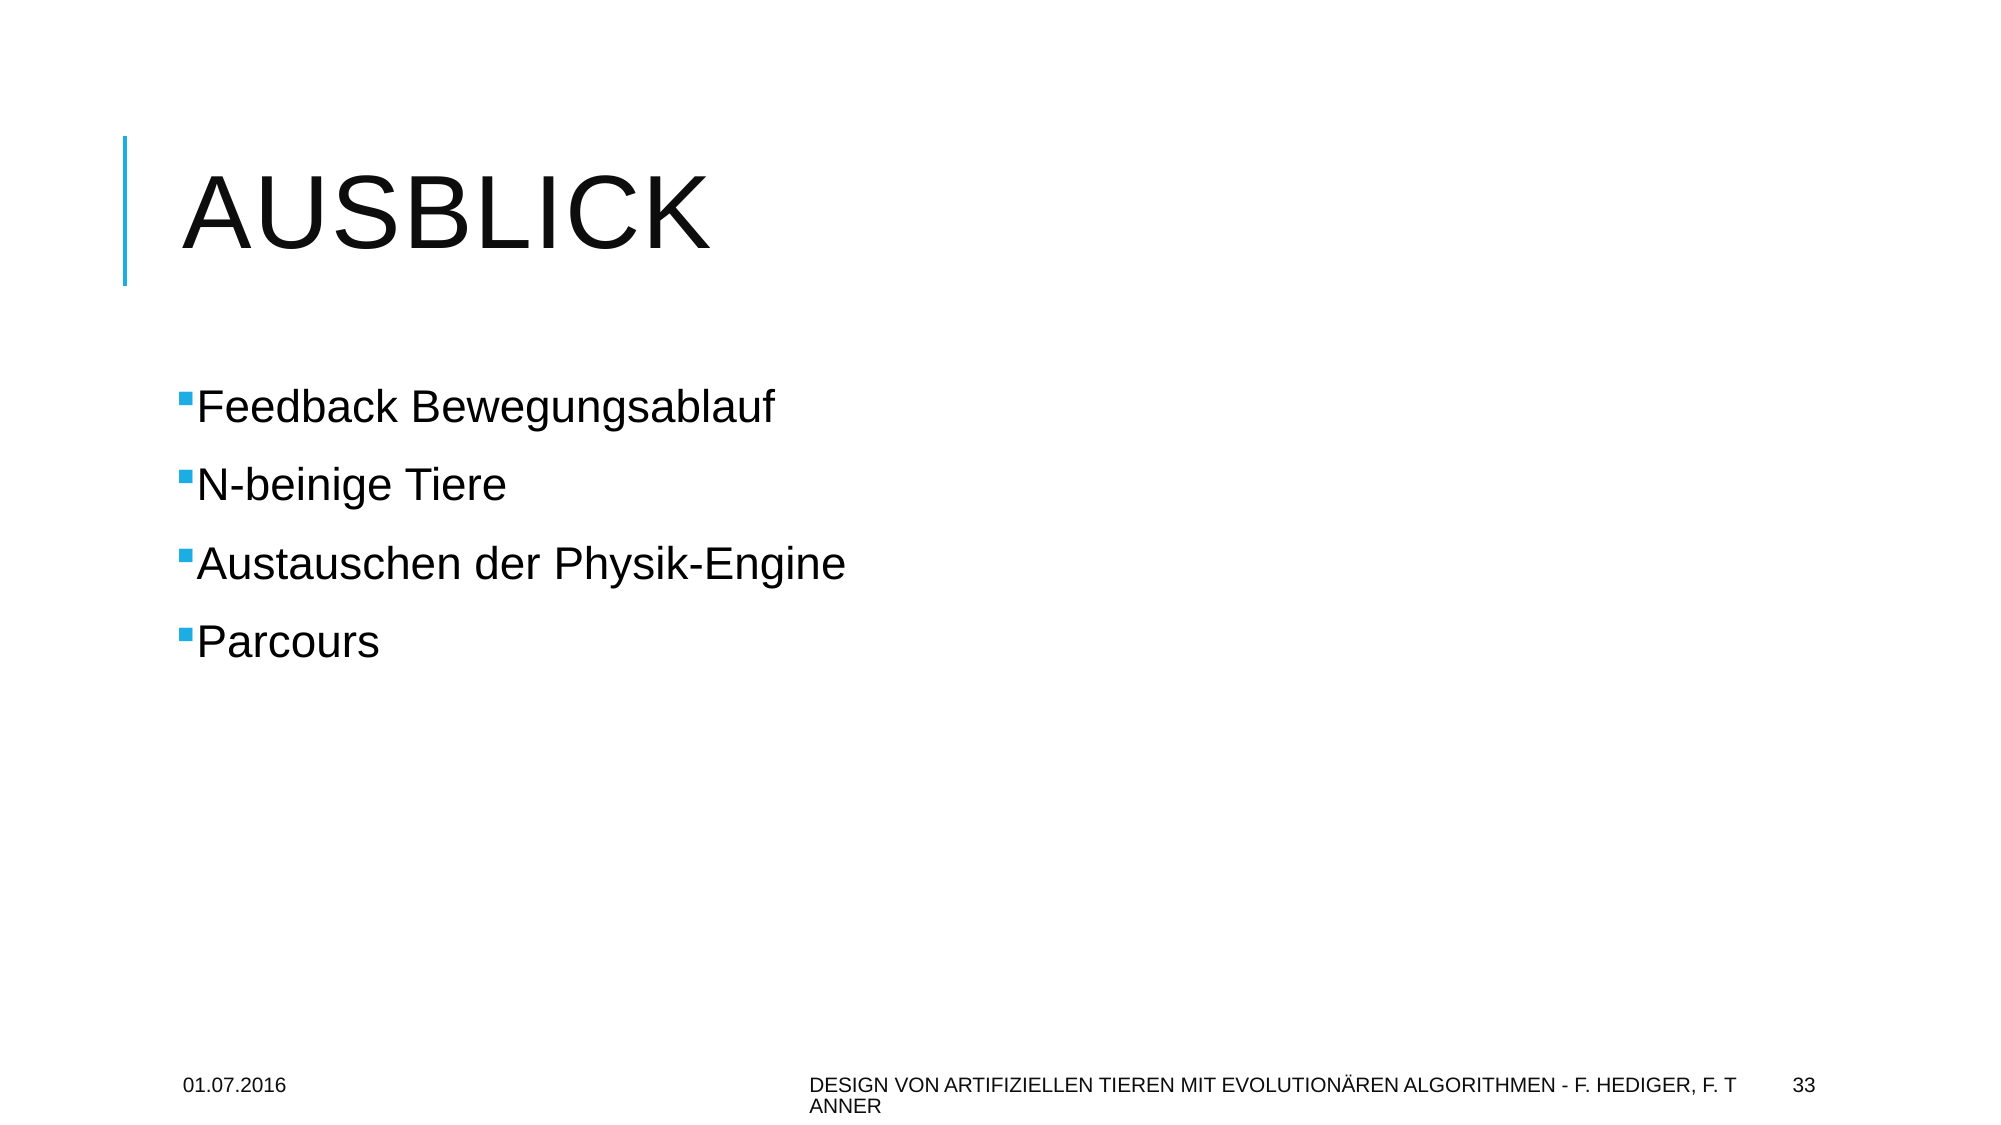

# Ausblick
Feedback Bewegungsablauf
N-beinige Tiere
Austauschen der Physik-Engine
Parcours
01.07.2016
Design von artifiziellen Tieren mit evolutionären Algorithmen - F. Hediger, F. Tanner
33